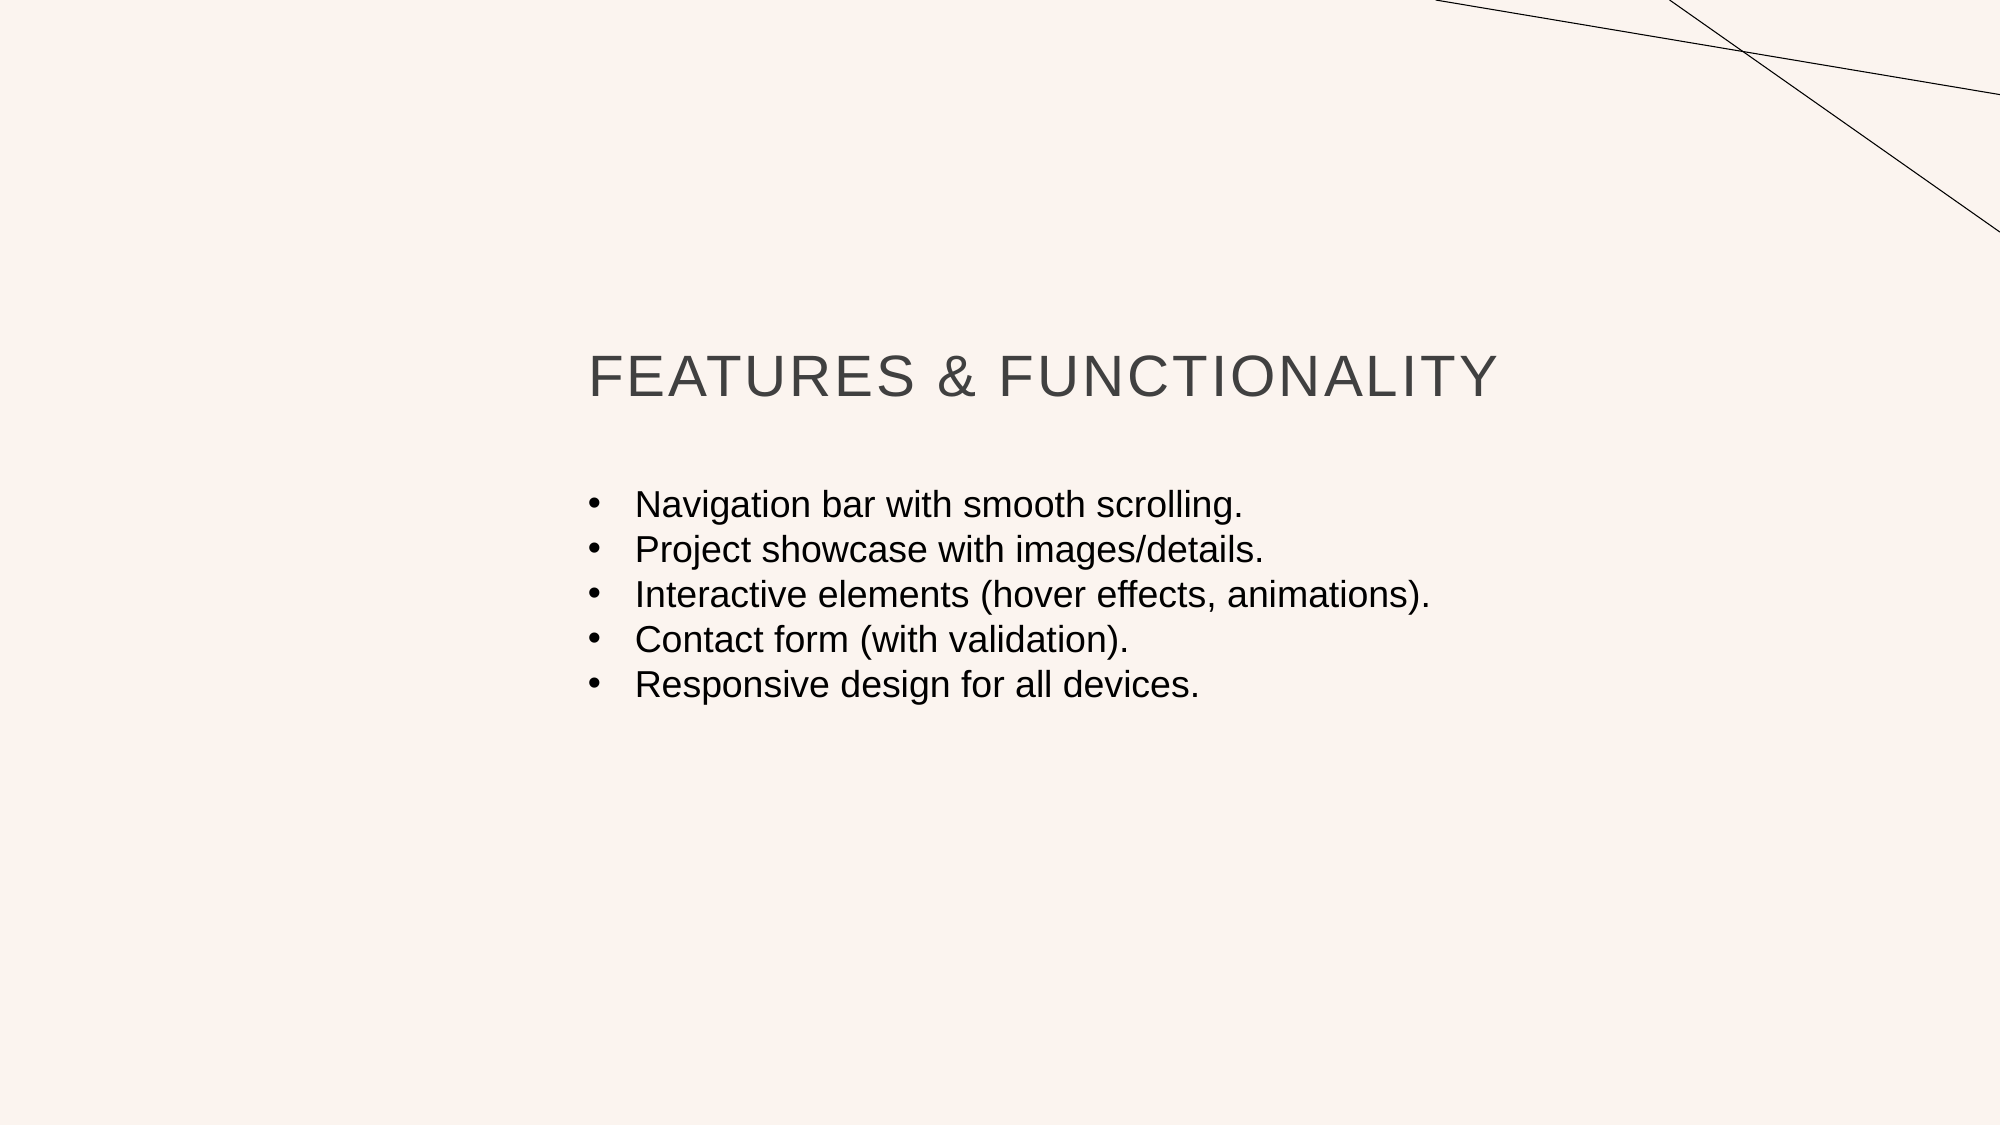

# Features & functionality
Navigation bar with smooth scrolling.
Project showcase with images/details.
Interactive elements (hover effects, animations).
Contact form (with validation).
Responsive design for all devices.